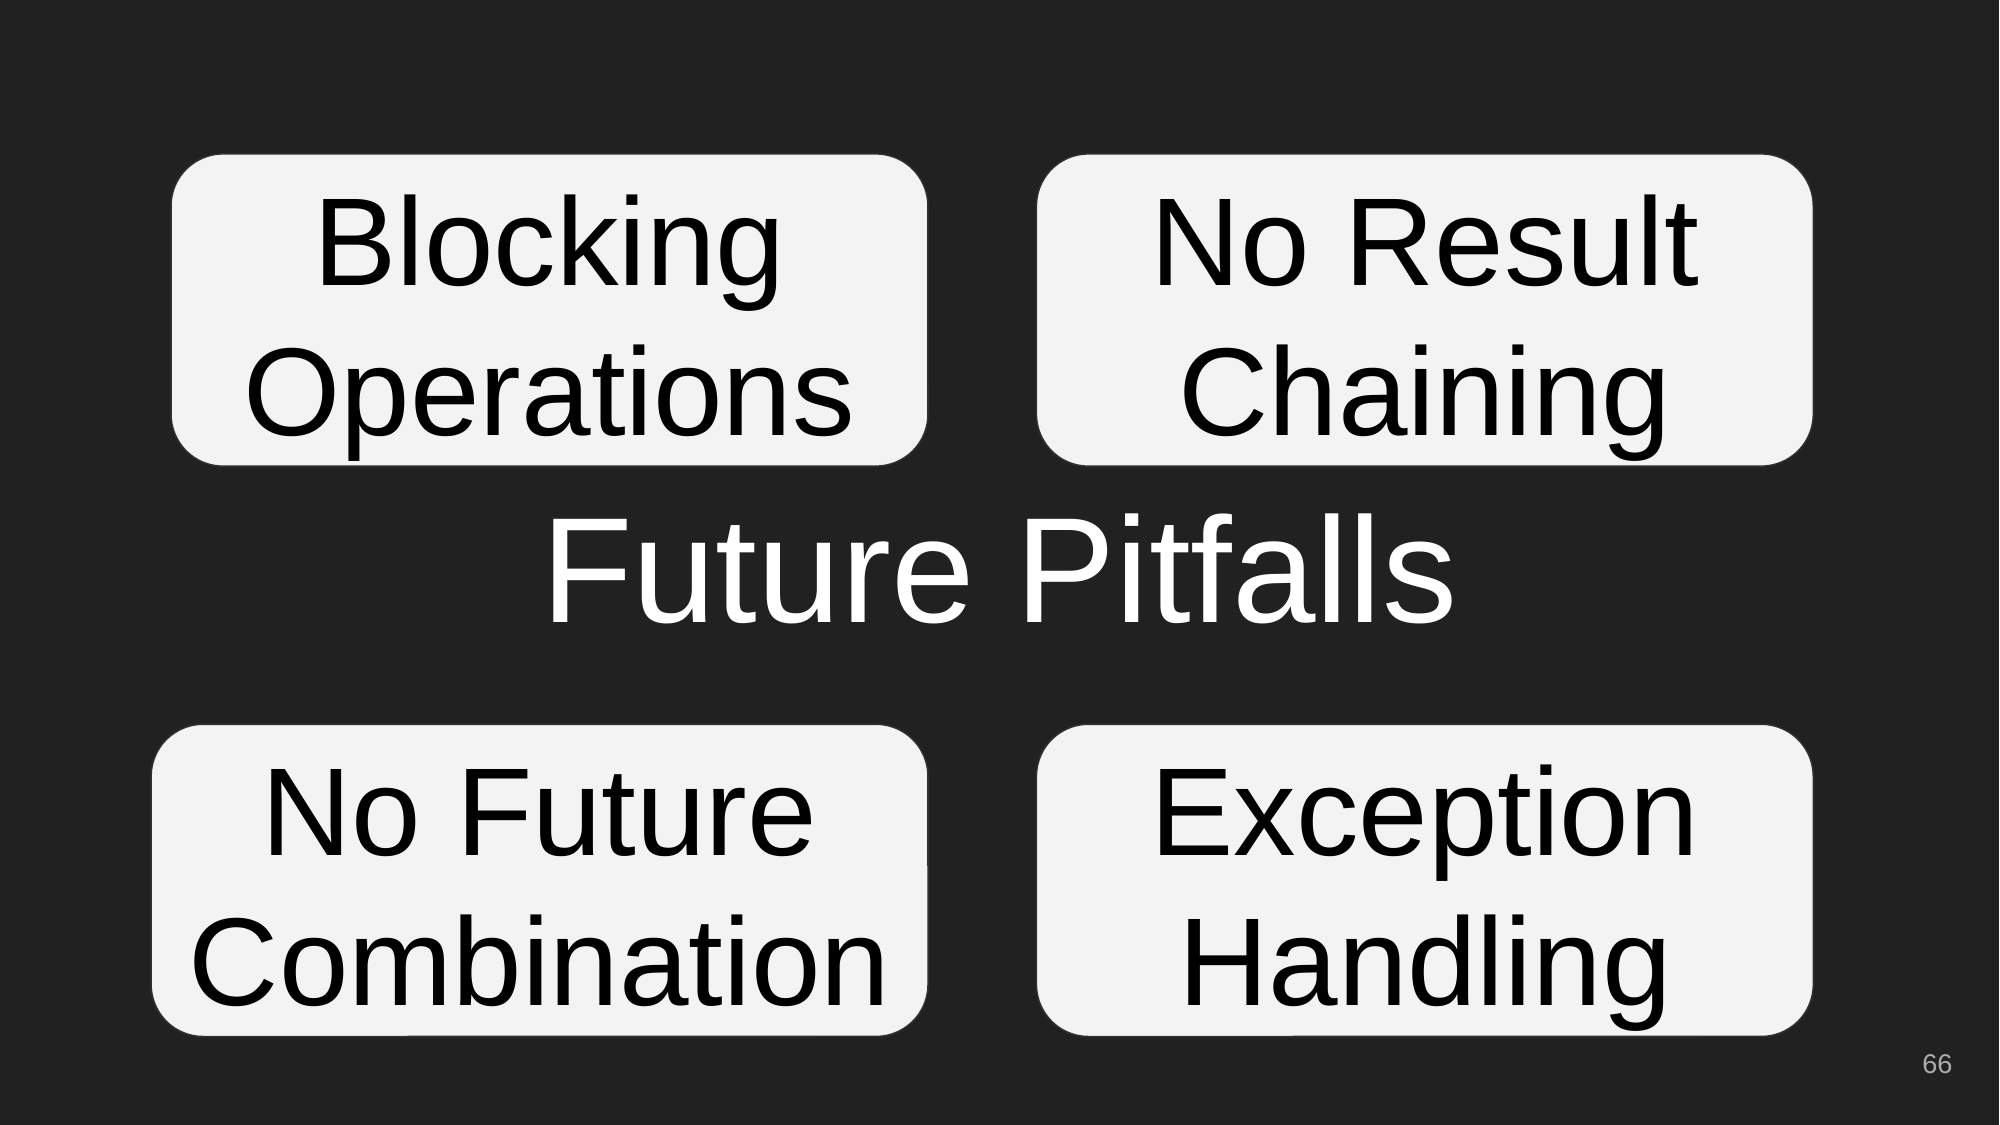

Blocking Operations
No Result Chaining
# Future Pitfalls
No Future Combination
Exception Handling
66